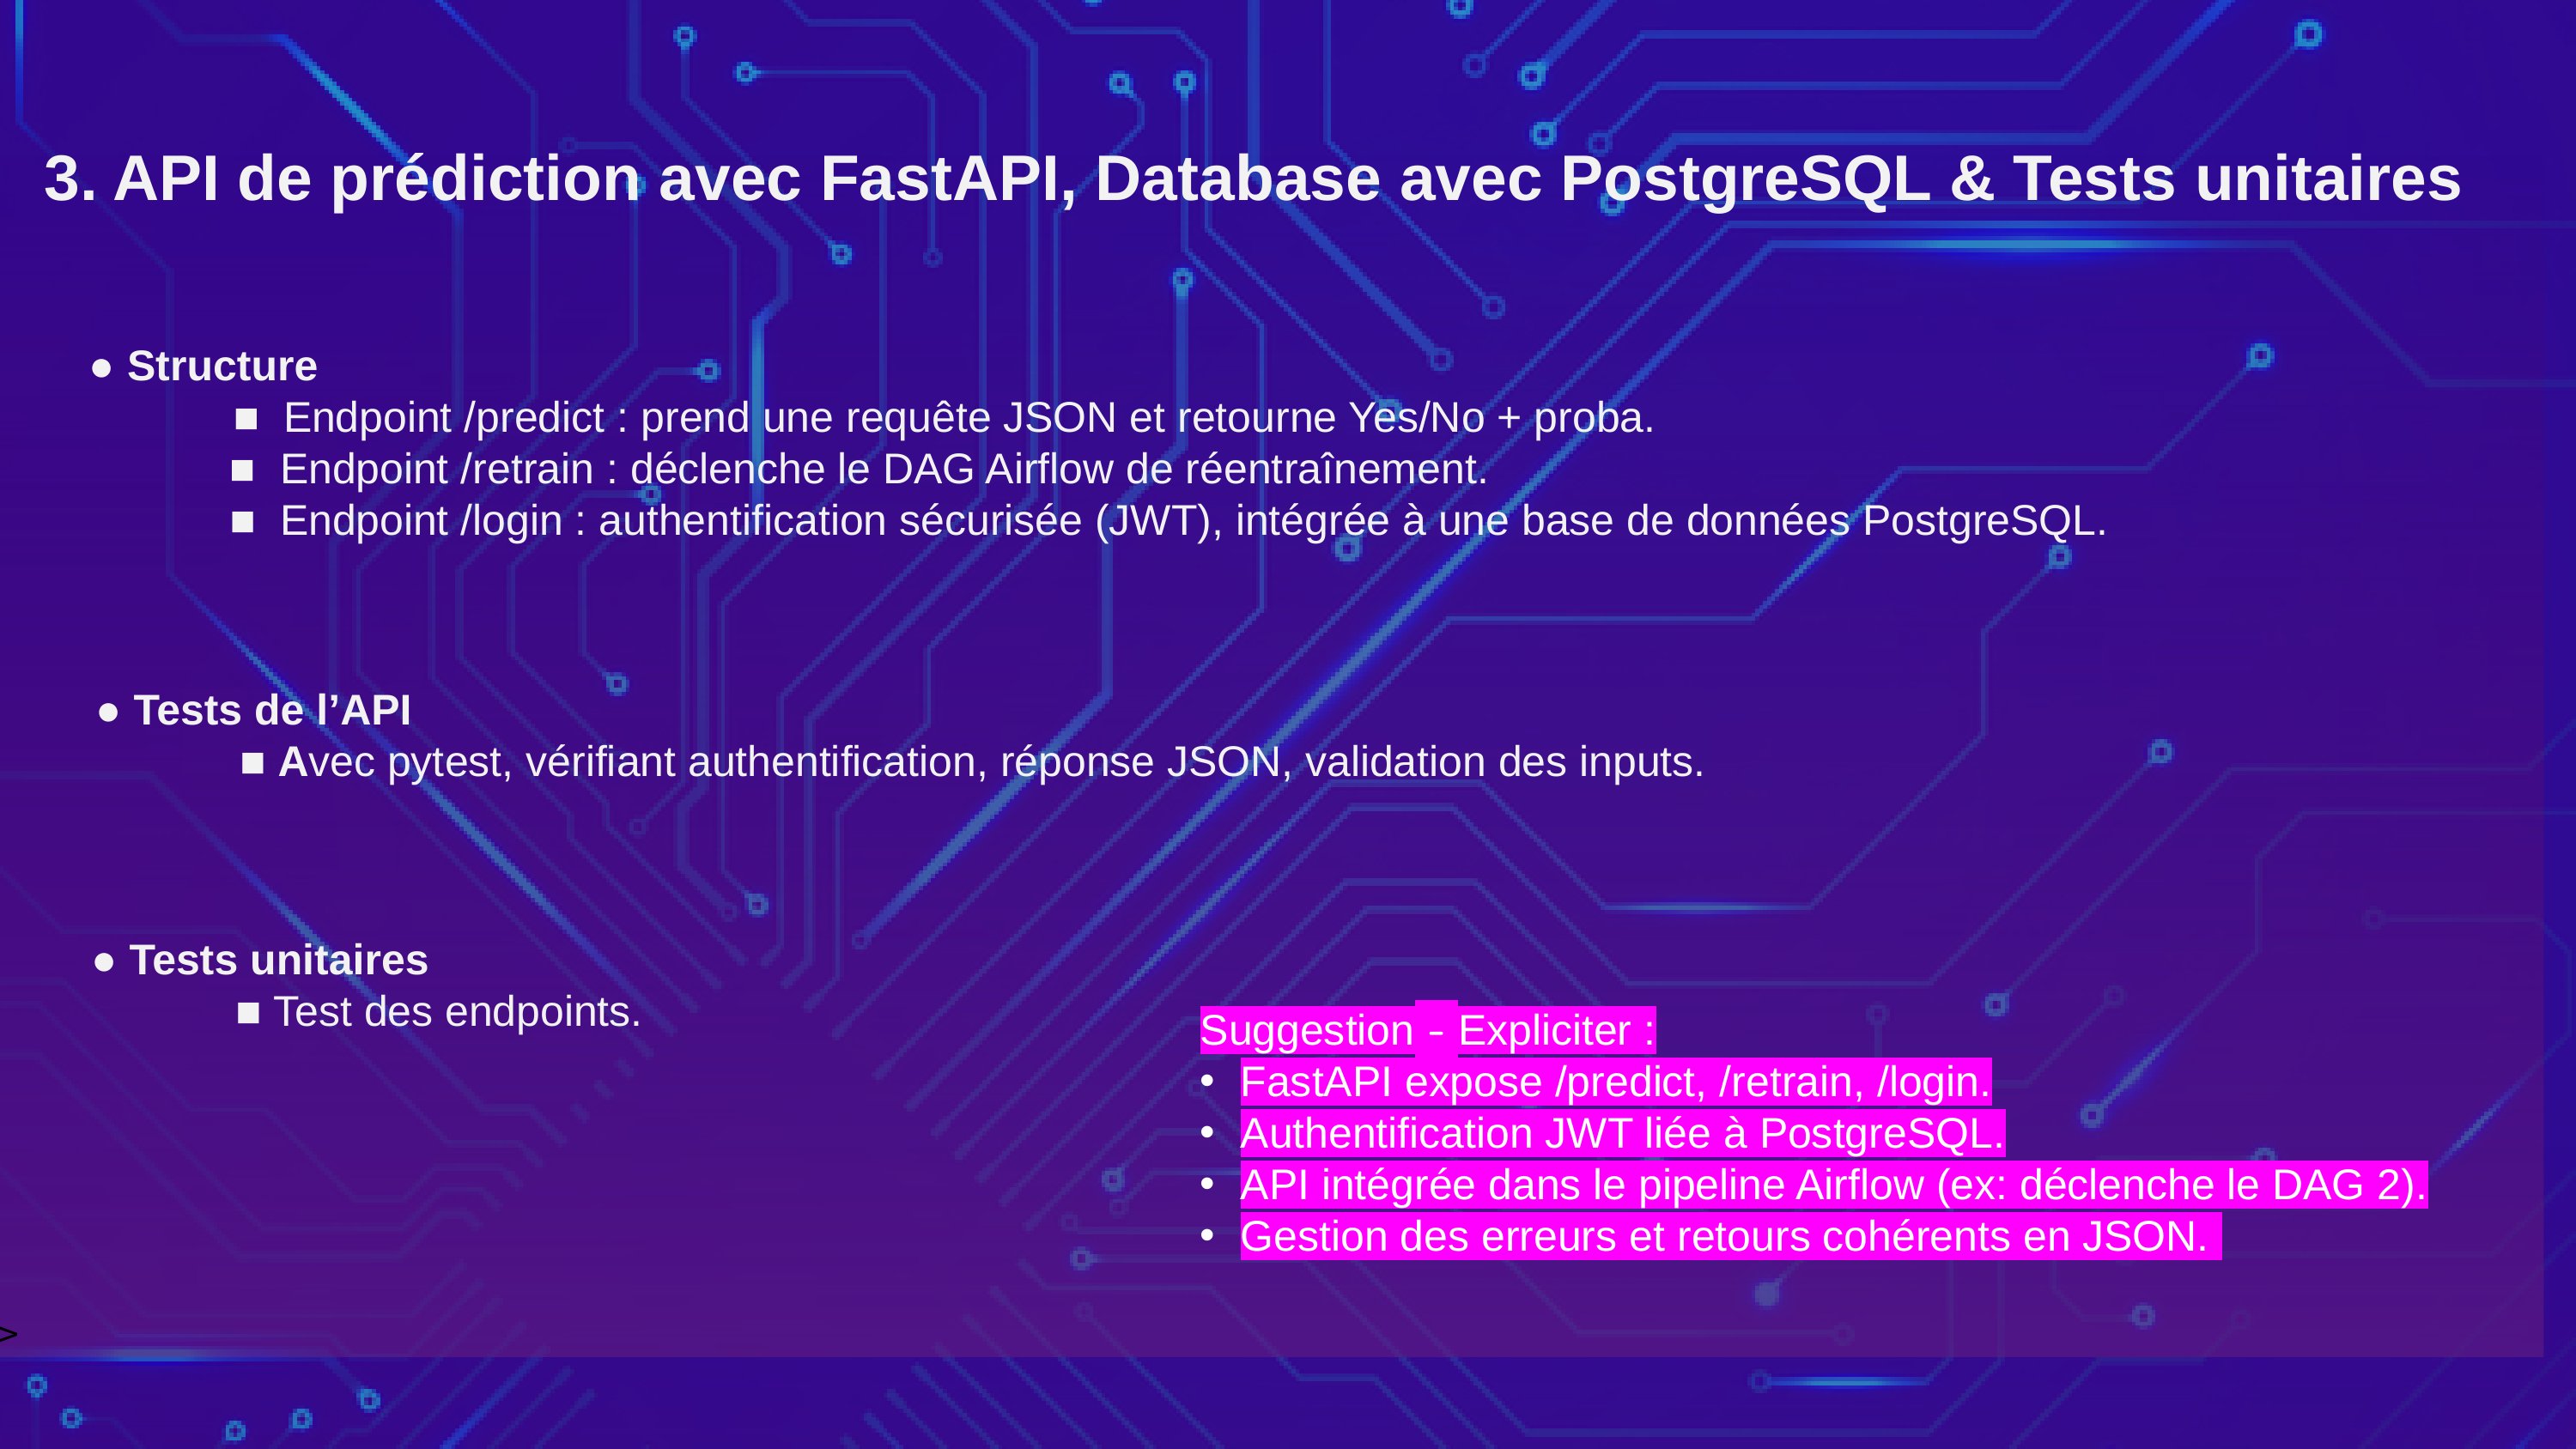

V
3. API de prédiction avec FastAPI, Database avec PostgreSQL & Tests unitaires
● Structure
            ■  Endpoint /predict : prend une requête JSON et retourne Yes/No + proba.
	 ■  Endpoint /retrain : déclenche le DAG Airflow de réentraînement.
	 ■  Endpoint /login : authentification sécurisée (JWT), intégrée à une base de données PostgreSQL.
● Tests de l’API
            ■ Avec pytest, vérifiant authentification, réponse JSON, validation des inputs.

● Tests unitaires
            ■ Test des endpoints.
Suggestion - Expliciter :
FastAPI expose /predict, /retrain, /login.
Authentification JWT liée à PostgreSQL.
API intégrée dans le pipeline Airflow (ex: déclenche le DAG 2).
Gestion des erreurs et retours cohérents en JSON.